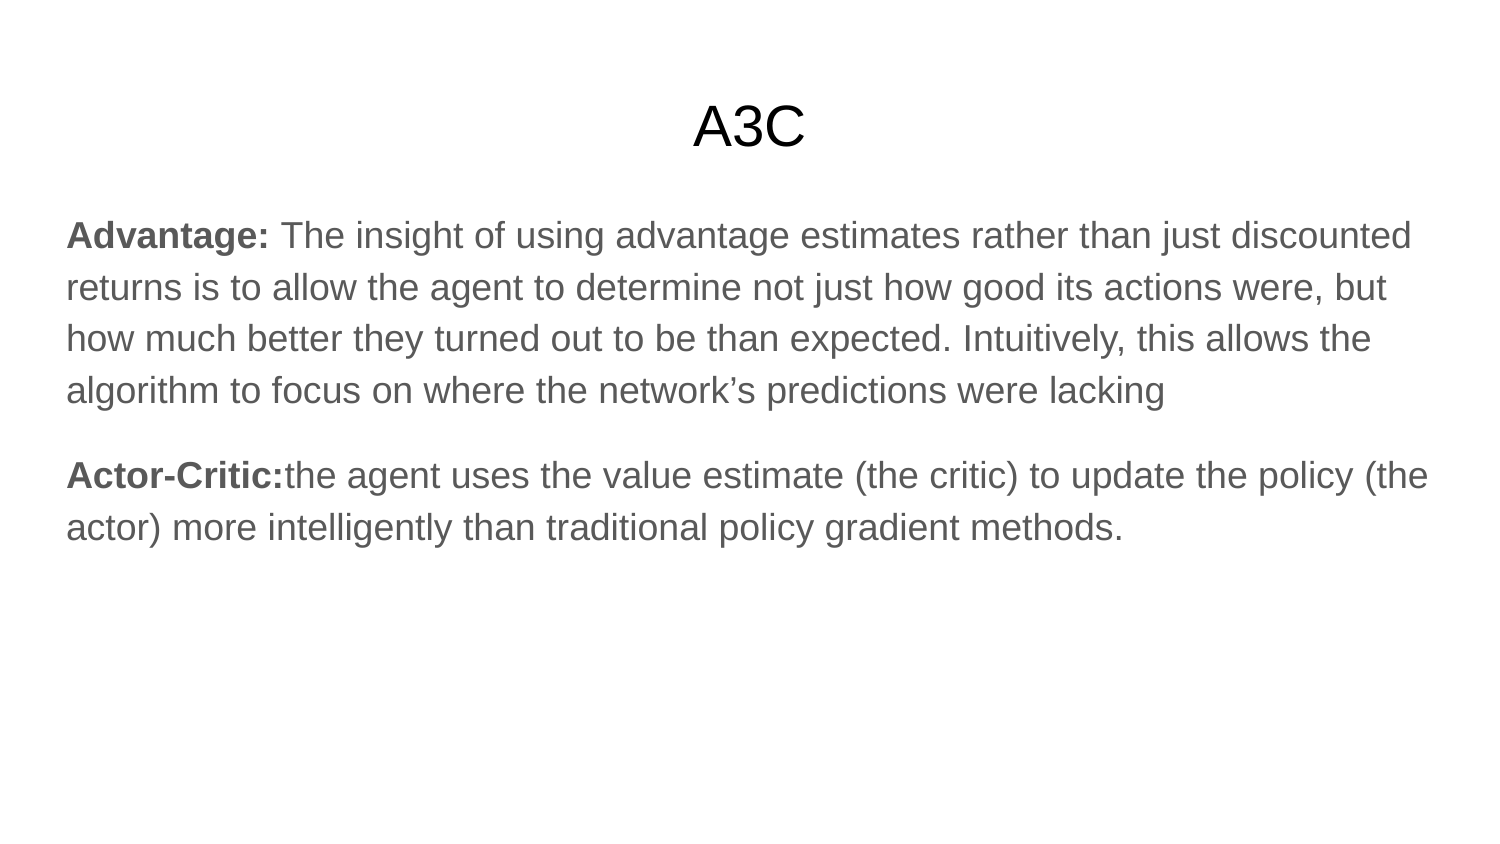

# A3C
Advantage: The insight of using advantage estimates rather than just discounted returns is to allow the agent to determine not just how good its actions were, but how much better they turned out to be than expected. Intuitively, this allows the algorithm to focus on where the network’s predictions were lacking
Actor-Critic:the agent uses the value estimate (the critic) to update the policy (the actor) more intelligently than traditional policy gradient methods.